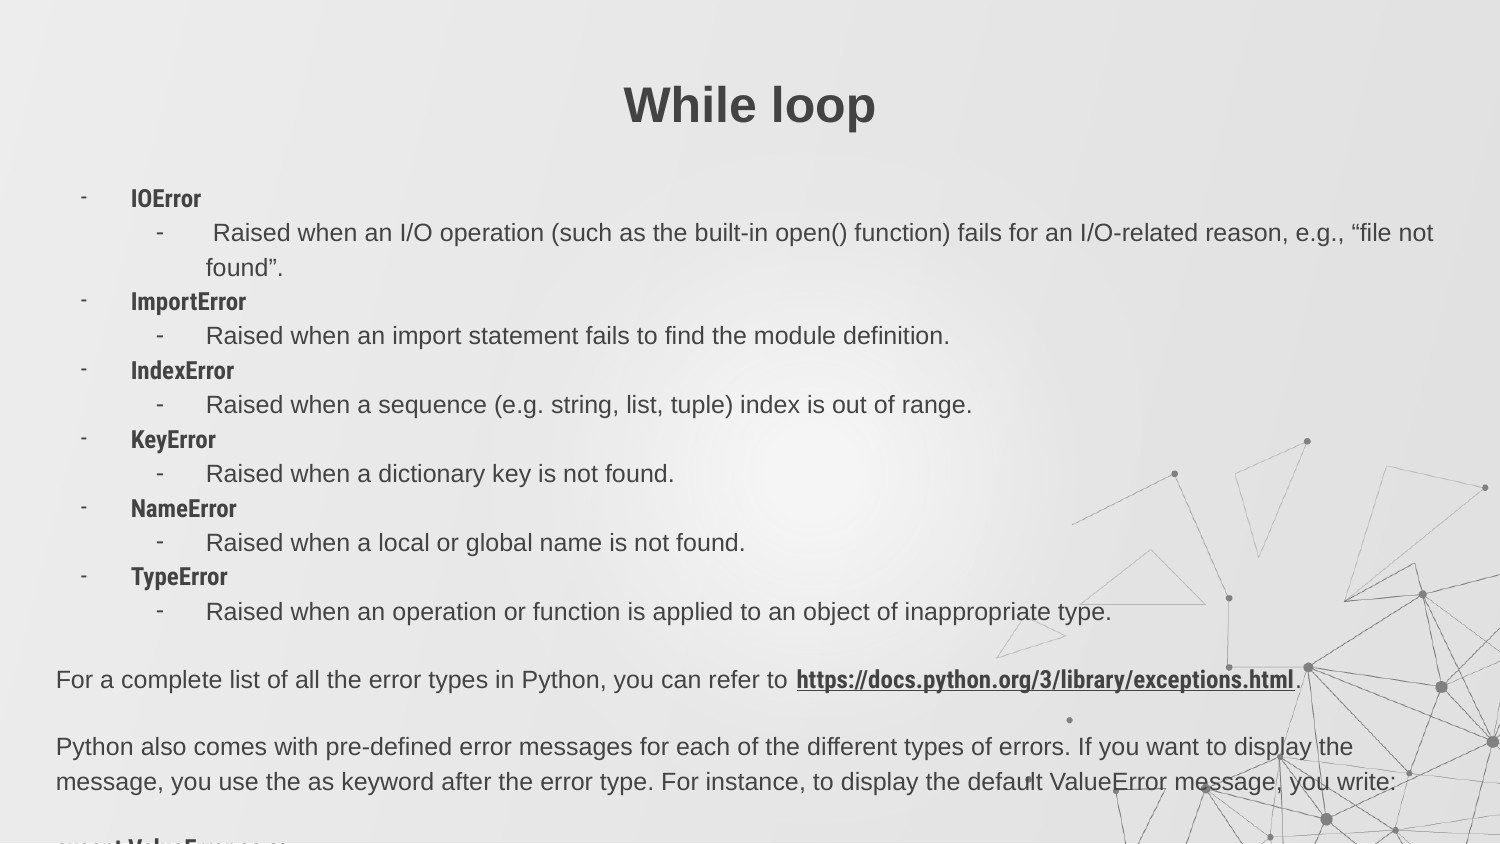

# While loop
IOError
 Raised when an I/O operation (such as the built-in open() function) fails for an I/O-related reason, e.g., “file not found”.
ImportError
Raised when an import statement fails to find the module definition.
IndexError
Raised when a sequence (e.g. string, list, tuple) index is out of range.
KeyError
Raised when a dictionary key is not found.
NameError
Raised when a local or global name is not found.
TypeError
Raised when an operation or function is applied to an object of inappropriate type.
For a complete list of all the error types in Python, you can refer to https://docs.python.org/3/library/exceptions.html.
Python also comes with pre-defined error messages for each of the different types of errors. If you want to display the message, you use the as keyword after the error type. For instance, to display the default ValueError message, you write:
except ValueError as e: